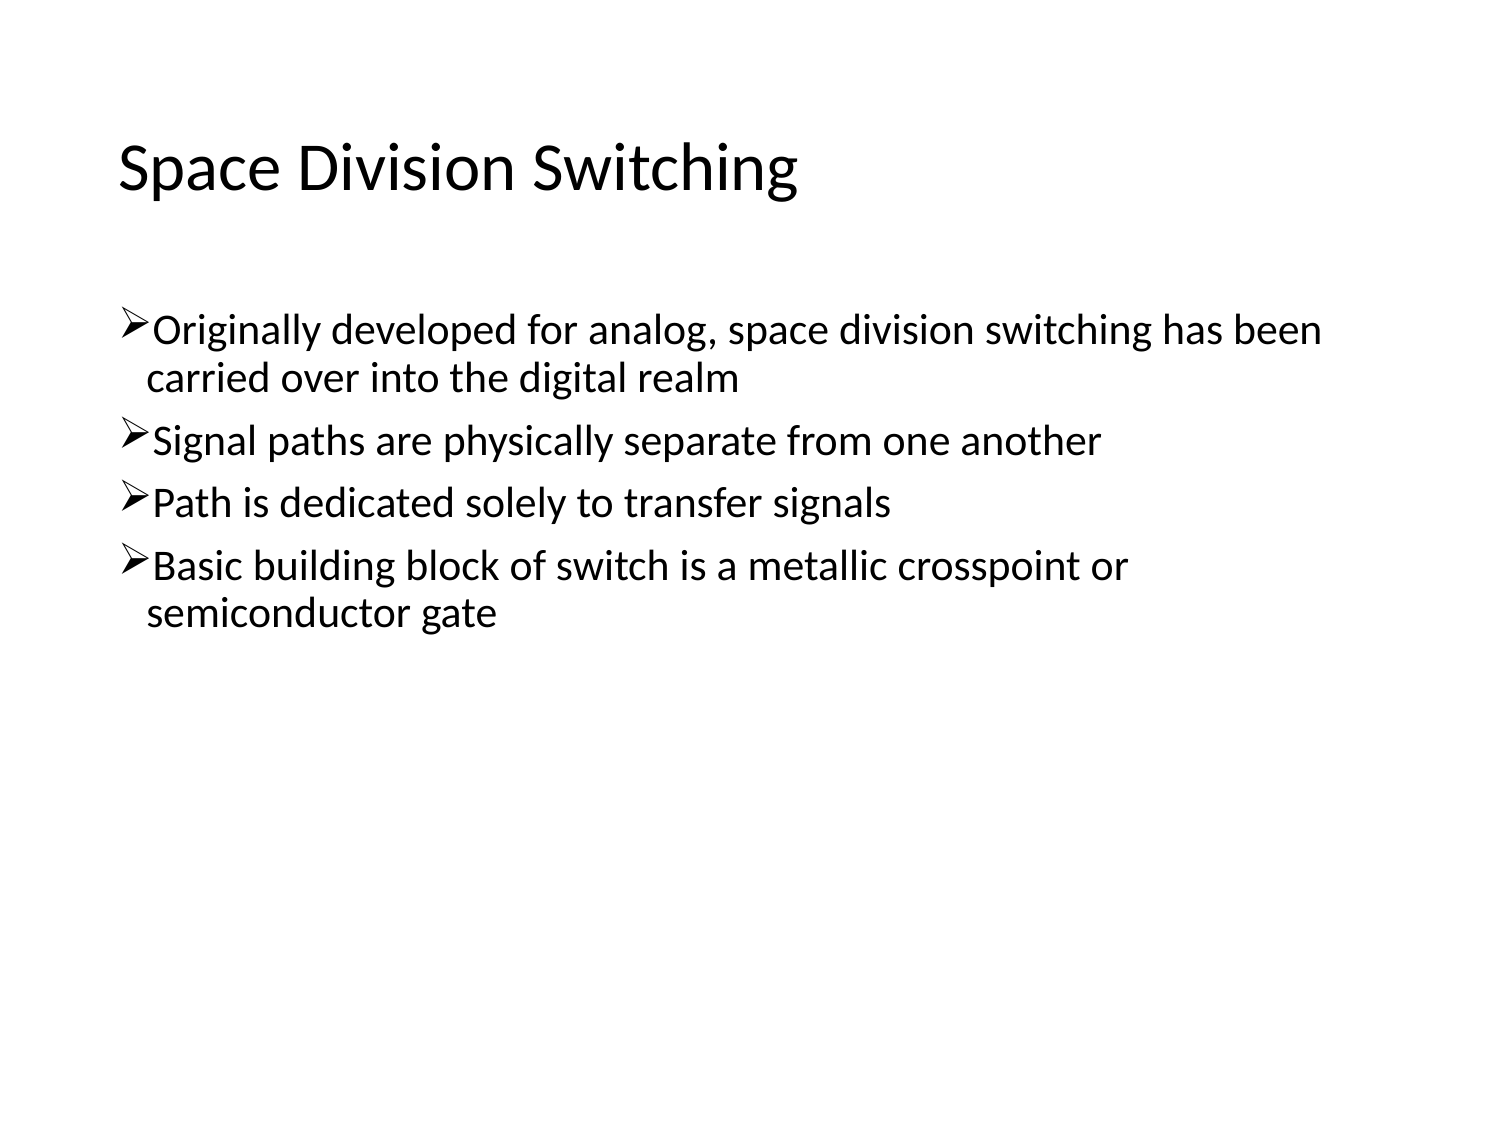

# Space Division Switching
Originally developed for analog, space division switching has been carried over into the digital realm
Signal paths are physically separate from one another
Path is dedicated solely to transfer signals
Basic building block of switch is a metallic crosspoint or semiconductor gate